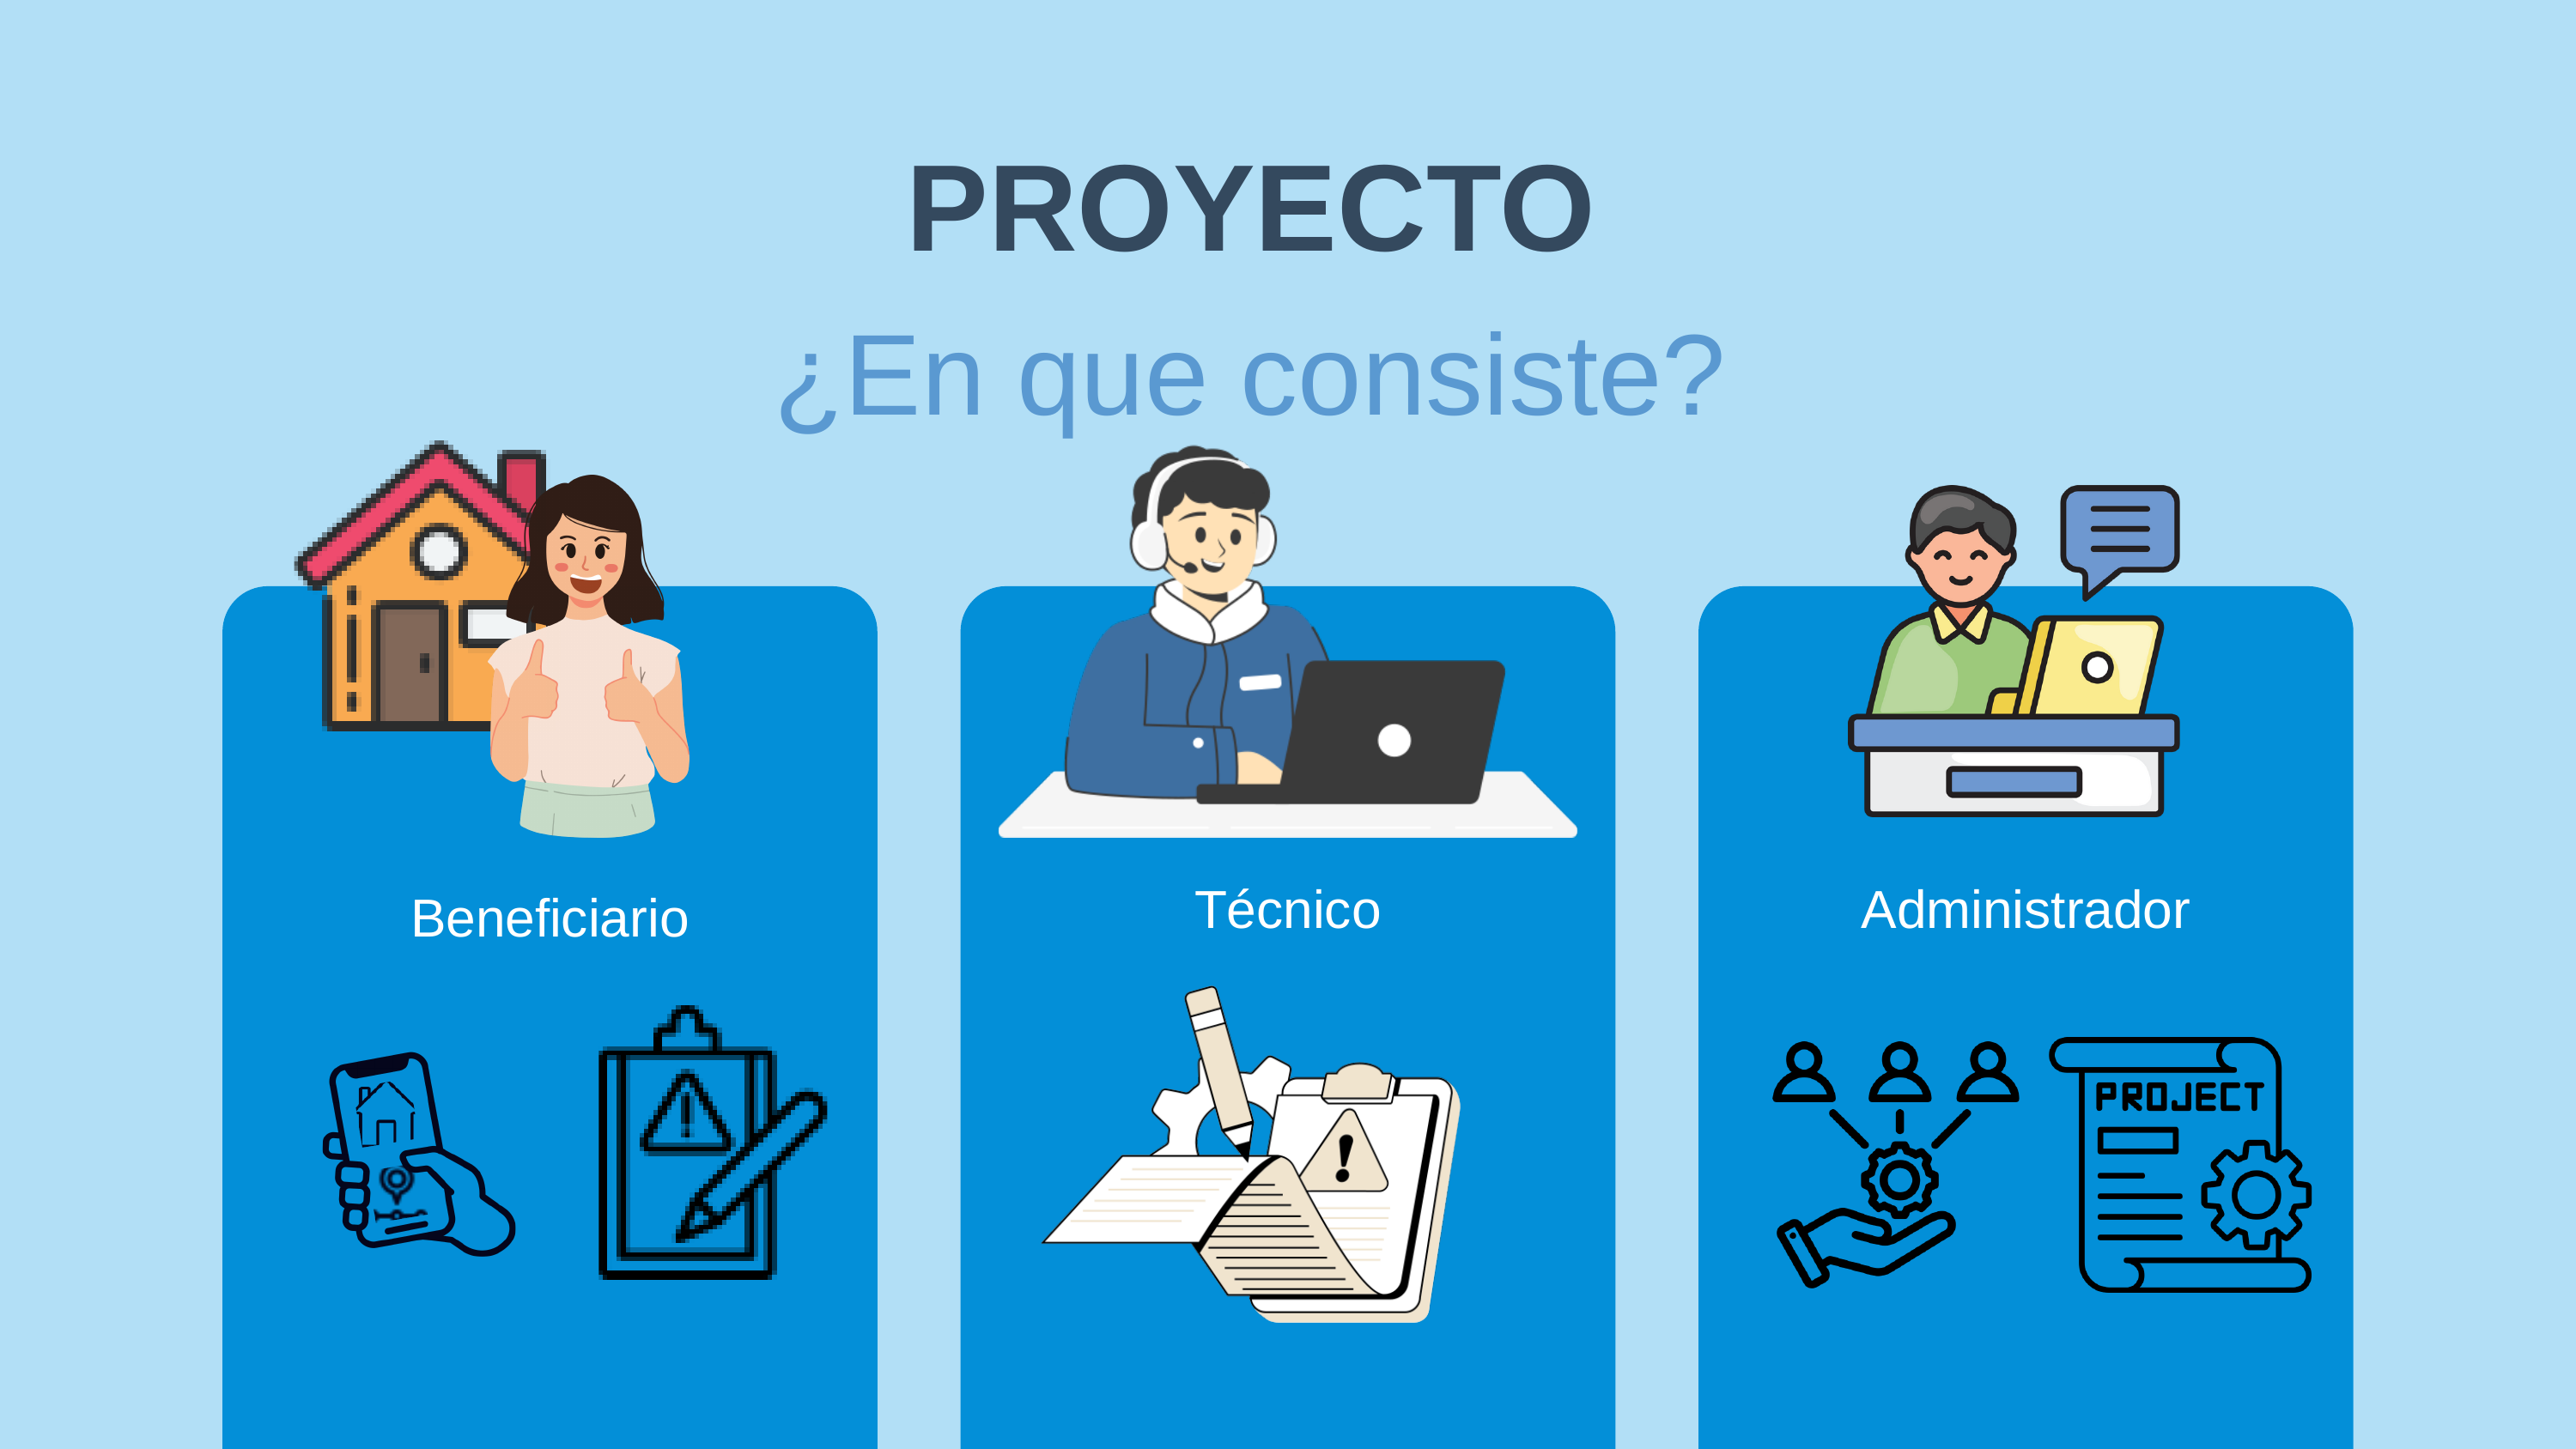

PROYECTO
¿En que consiste?

Técnico

Administrador

Beneficiario